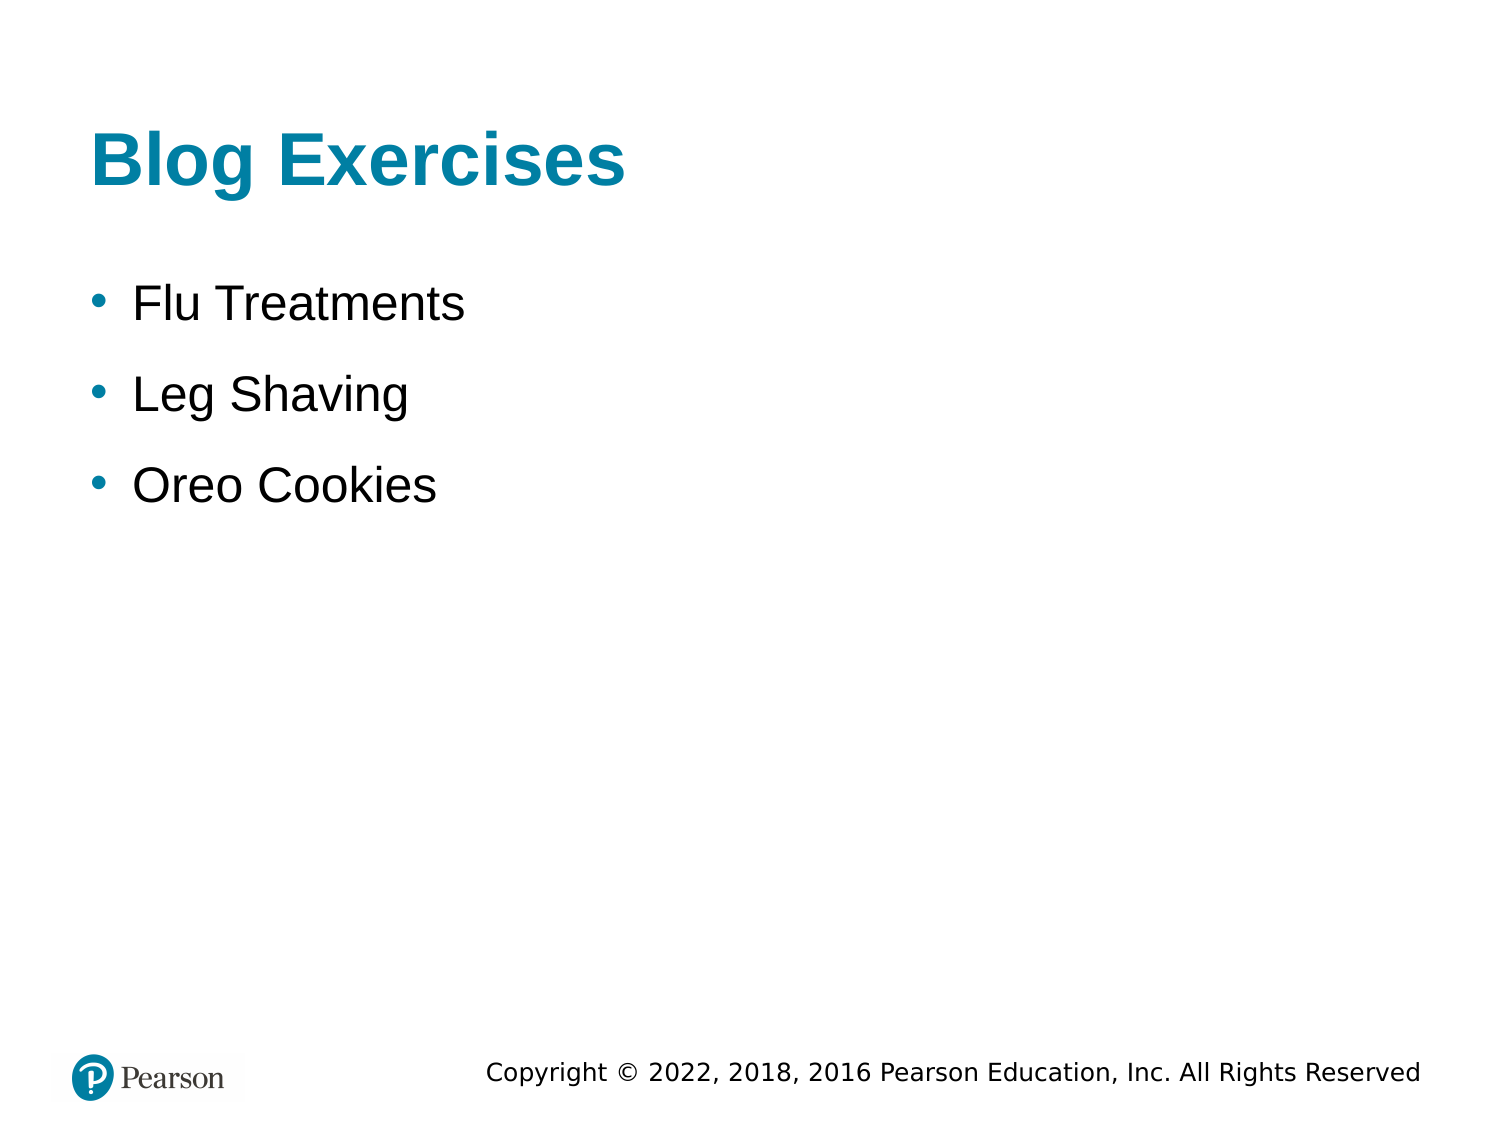

# Blog Exercises
Flu Treatments
Leg Shaving
Oreo Cookies